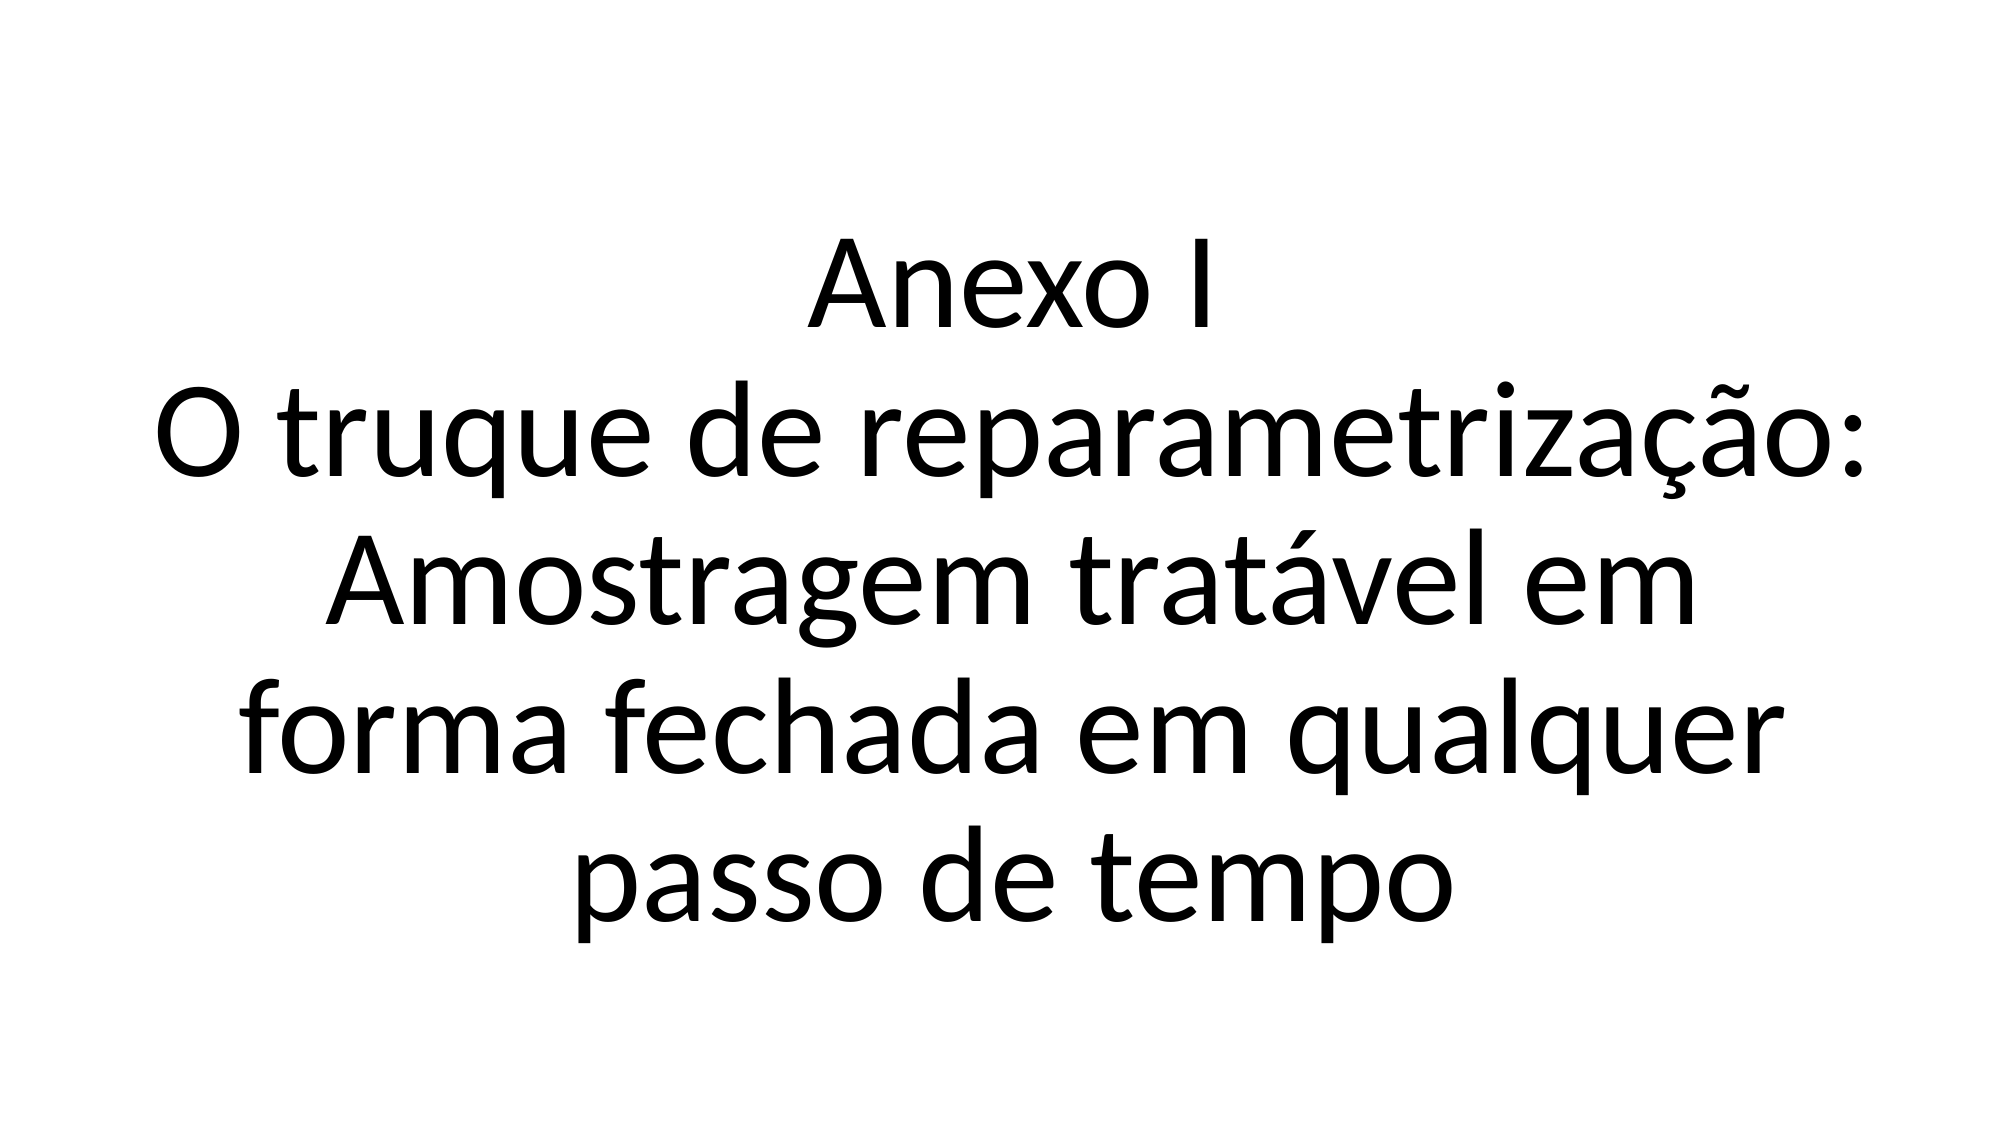

Anexo I
O truque de reparametrização: Amostragem tratável em forma fechada em qualquer passo de tempo